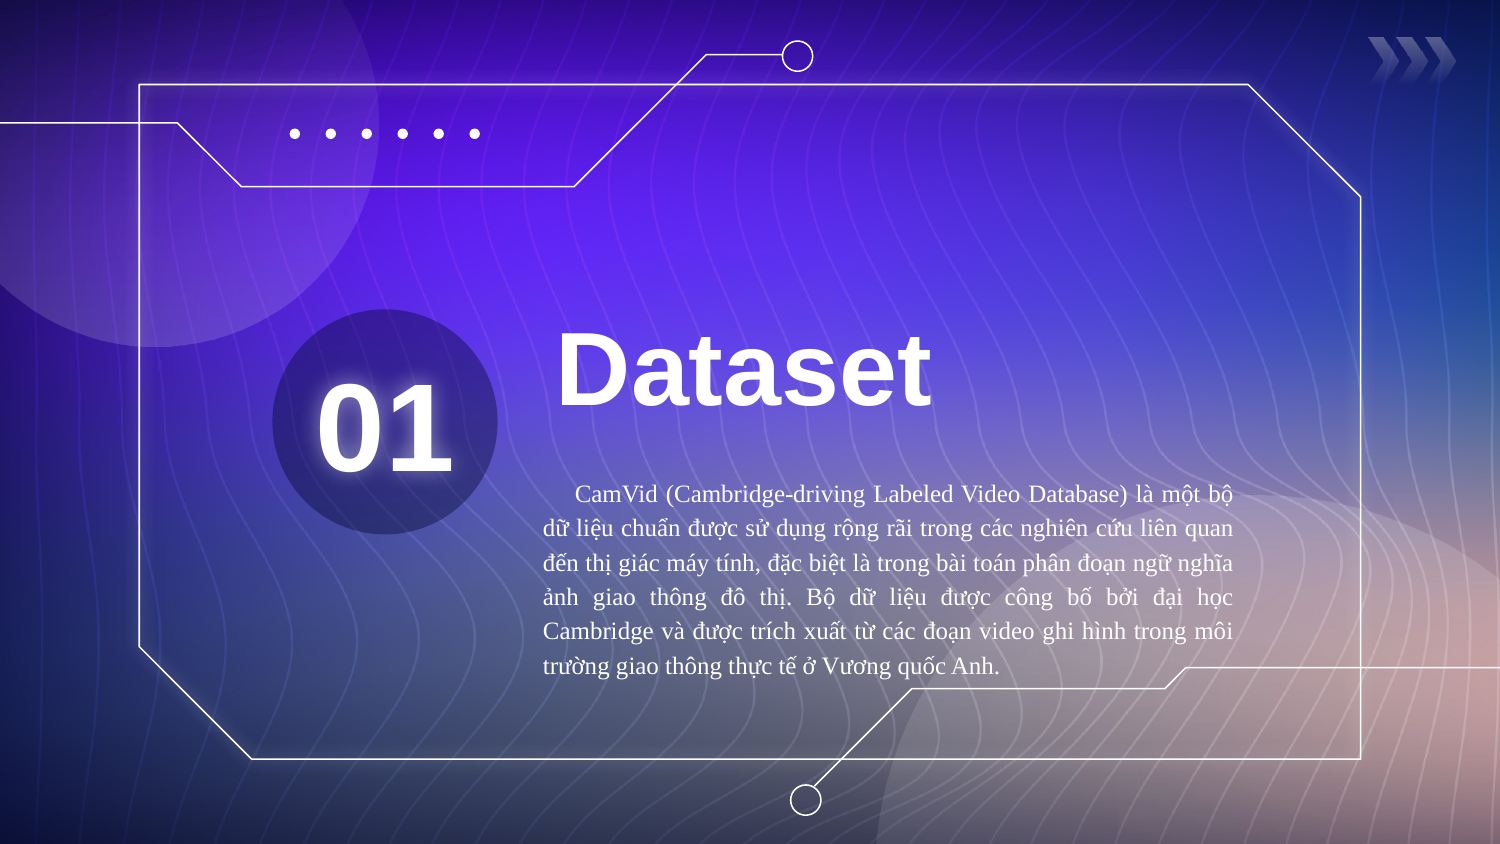

# Dataset

01
CamVid (Cambridge-driving Labeled Video Database) là một bộ dữ liệu chuẩn được sử dụng rộng rãi trong các nghiên cứu liên quan đến thị giác máy tính, đặc biệt là trong bài toán phân đoạn ngữ nghĩa ảnh giao thông đô thị. Bộ dữ liệu được công bố bởi đại học Cambridge và được trích xuất từ các đoạn video ghi hình trong môi trường giao thông thực tế ở Vương quốc Anh.